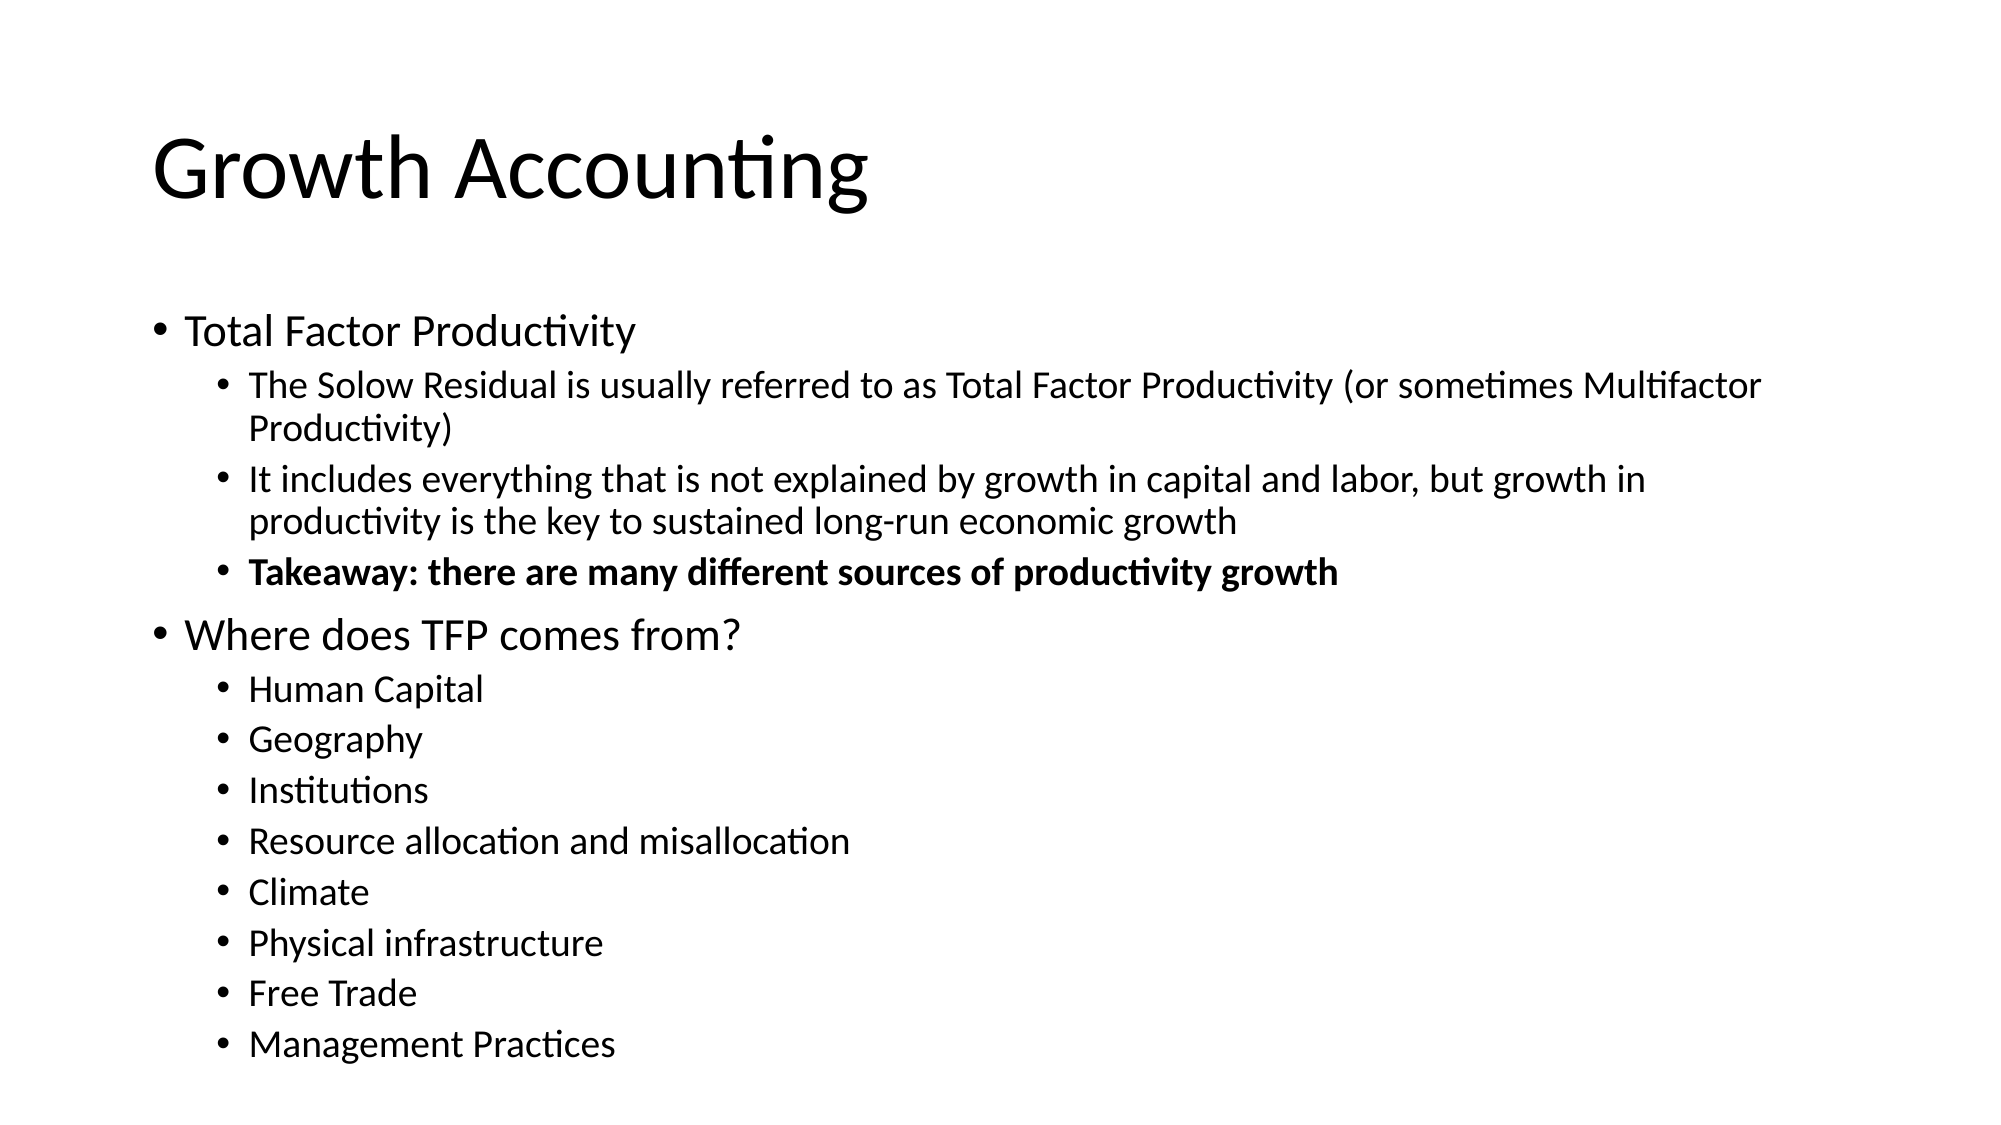

# Growth Accounting
Total Factor Productivity
The Solow Residual is usually referred to as Total Factor Productivity (or sometimes Multifactor Productivity)
It includes everything that is not explained by growth in capital and labor, but growth in productivity is the key to sustained long-run economic growth
Takeaway: there are many different sources of productivity growth
Where does TFP comes from?
Human Capital
Geography
Institutions
Resource allocation and misallocation
Climate
Physical infrastructure
Free Trade
Management Practices